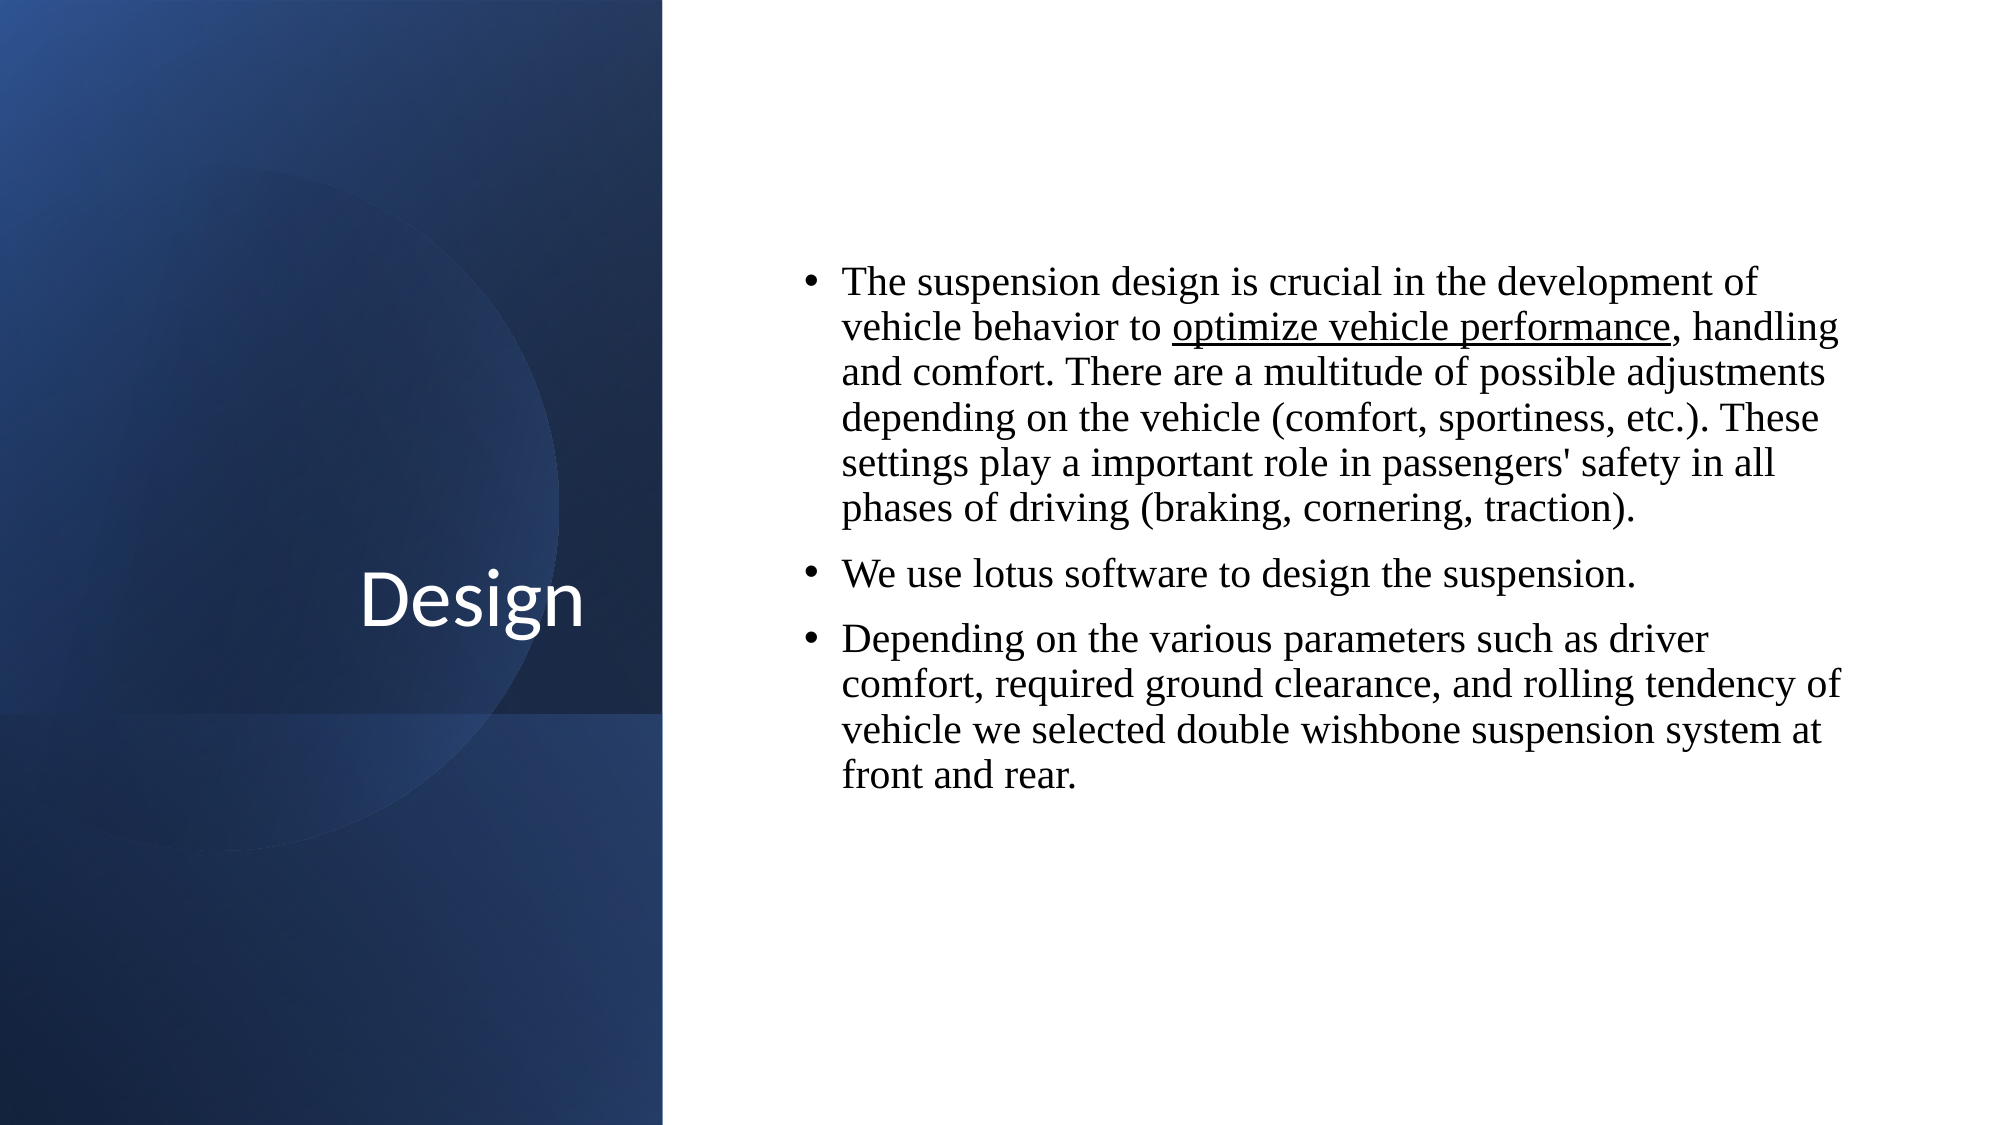

# Design
The suspension design is crucial in the development of vehicle behavior to optimize vehicle performance, handling and comfort. There are a multitude of possible adjustments depending on the vehicle (comfort, sportiness, etc.). These settings play a important role in passengers' safety in all phases of driving (braking, cornering, traction).
We use lotus software to design the suspension.
Depending on the various parameters such as driver comfort, required ground clearance, and rolling tendency of vehicle we selected double wishbone suspension system at front and rear.